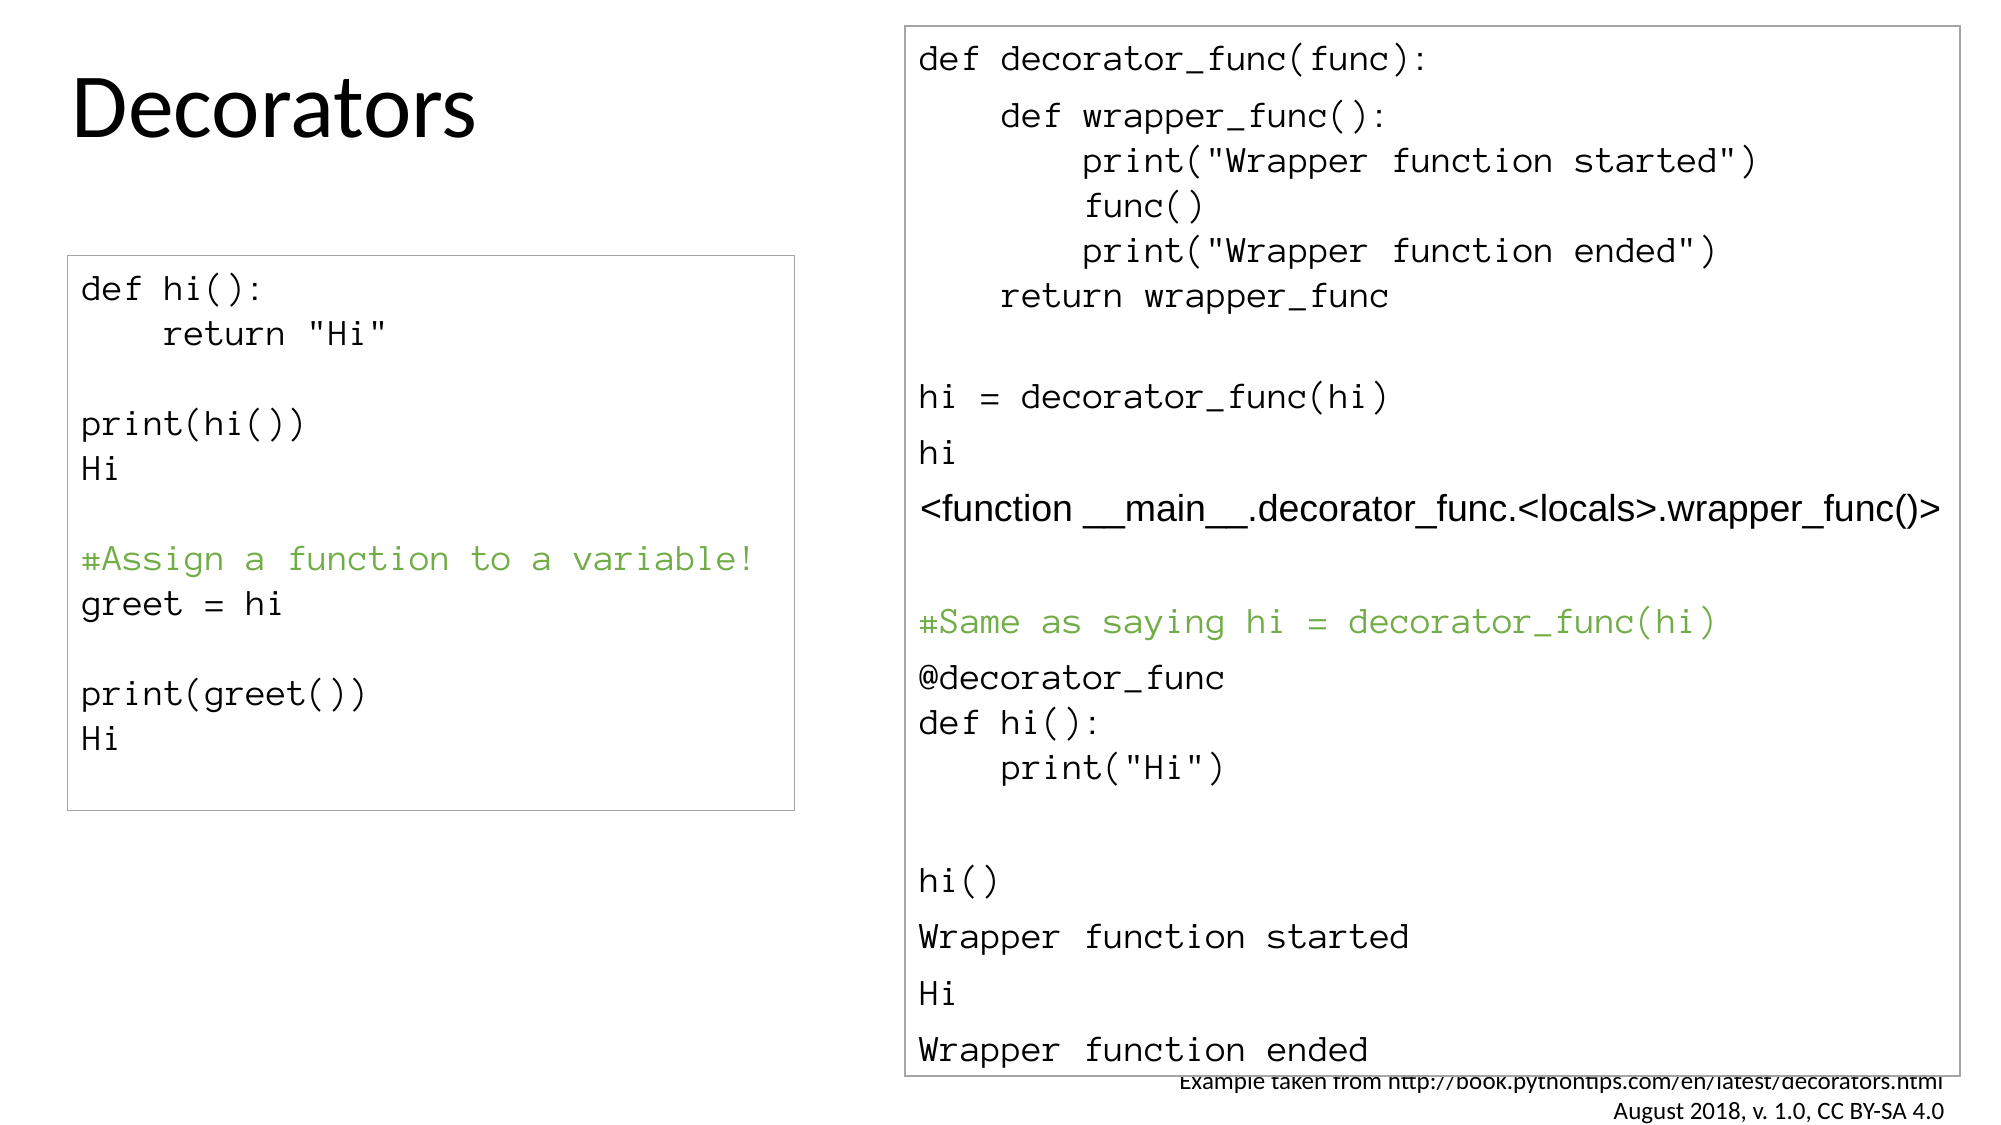

def decorator_func(func):
    def wrapper_func():
        print("Wrapper function started")
        func()
        print("Wrapper function ended")
    return wrapper_func

hi = decorator_func(hi)
hi
<function __main__.decorator_func.<locals>.wrapper_func()>

#Same as saying hi = decorator_func(hi)
@decorator_func
def hi():
    print("Hi")

hi()
Wrapper function started
Hi
Wrapper function ended
# Decorators
def hi():
    return "Hi"

print(hi())
Hi

#Assign a function to a variable!
greet = hi

print(greet())
Hi

Example taken from http://book.pythontips.com/en/latest/decorators.html
August 2018, v. 1.0, CC BY-SA 4.0